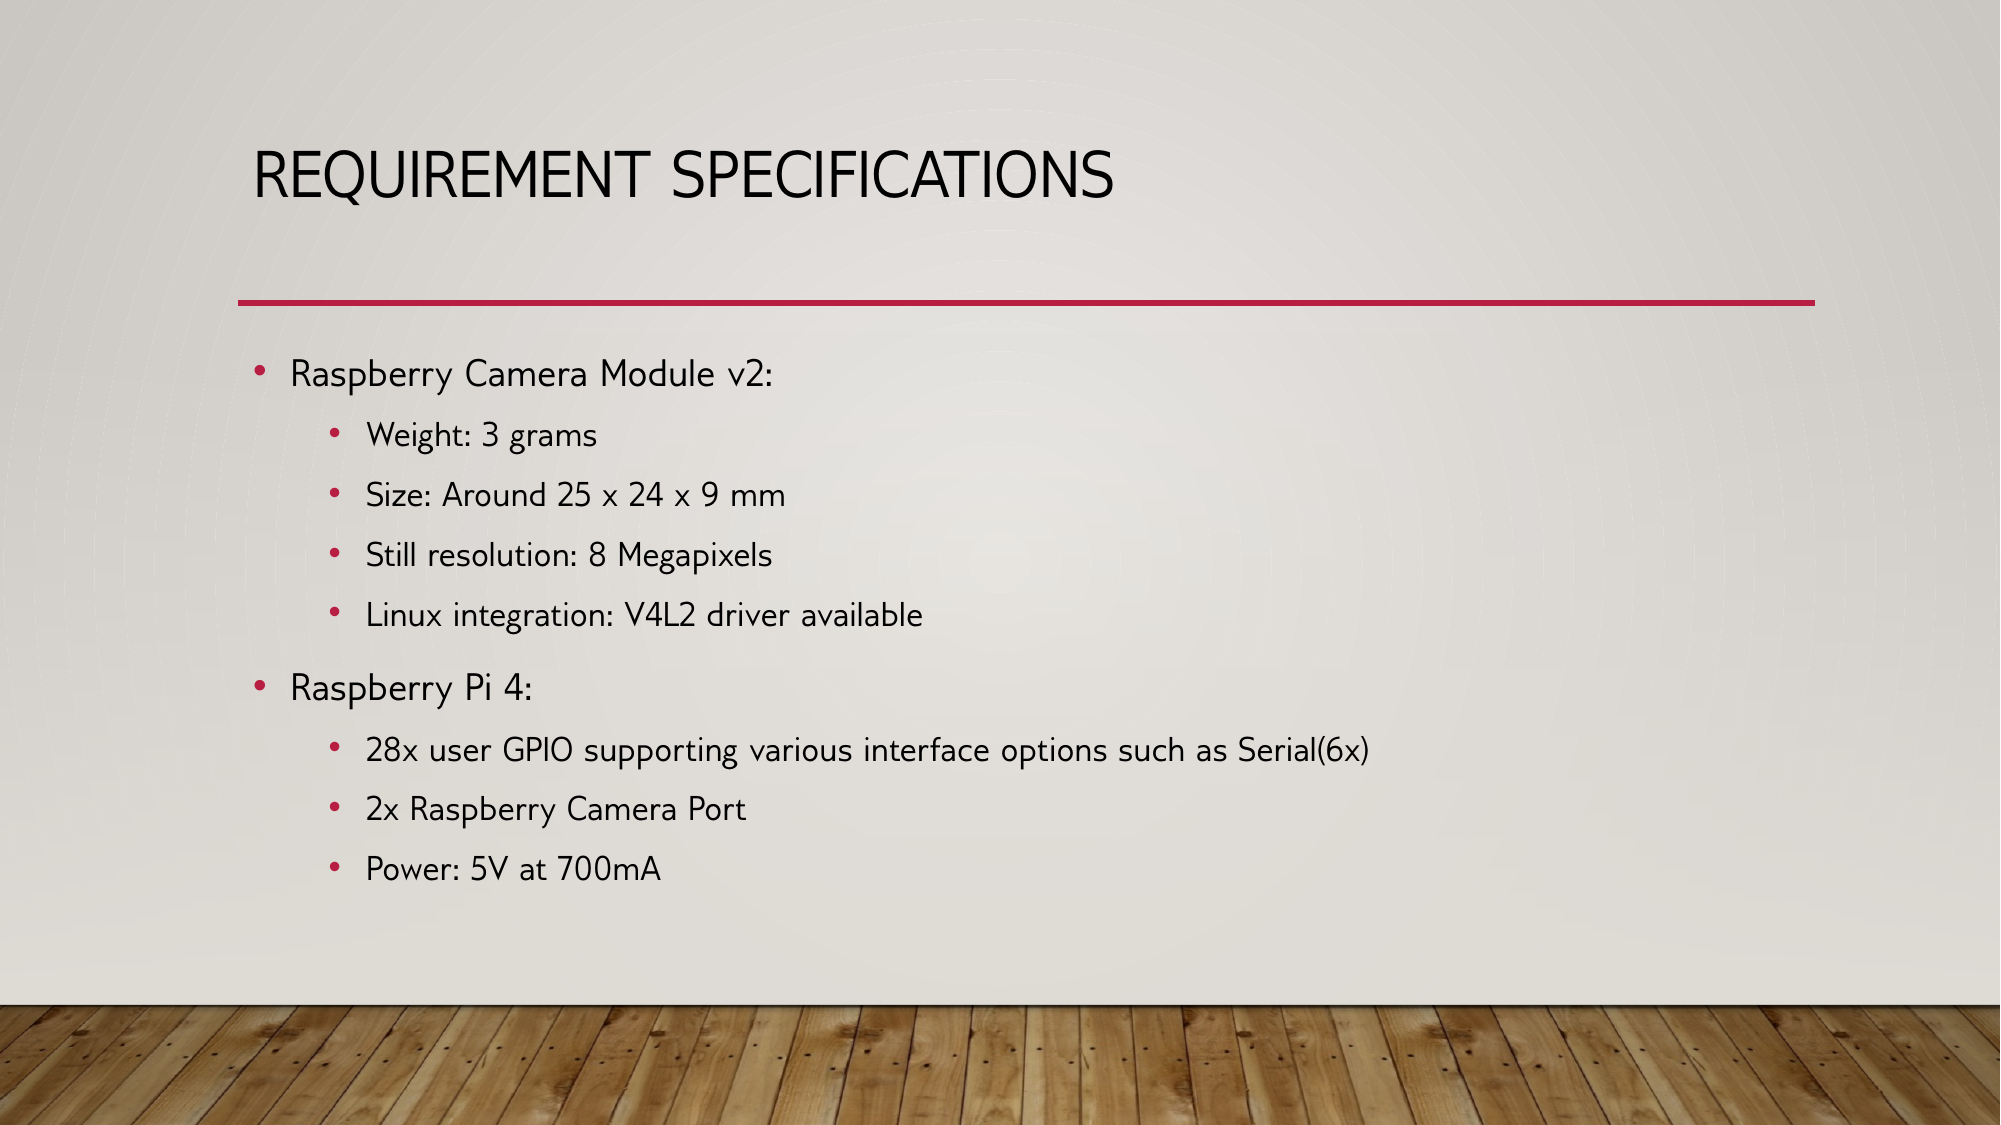

# Requirement specifications
Raspberry Camera Module v2:
Weight: 3 grams
Size: Around 25 x 24 x 9 mm
Still resolution: 8 Megapixels
Linux integration: V4L2 driver available
Raspberry Pi 4:
28x user GPIO supporting various interface options such as Serial(6x)
2x Raspberry Camera Port
Power: 5V at 700mA